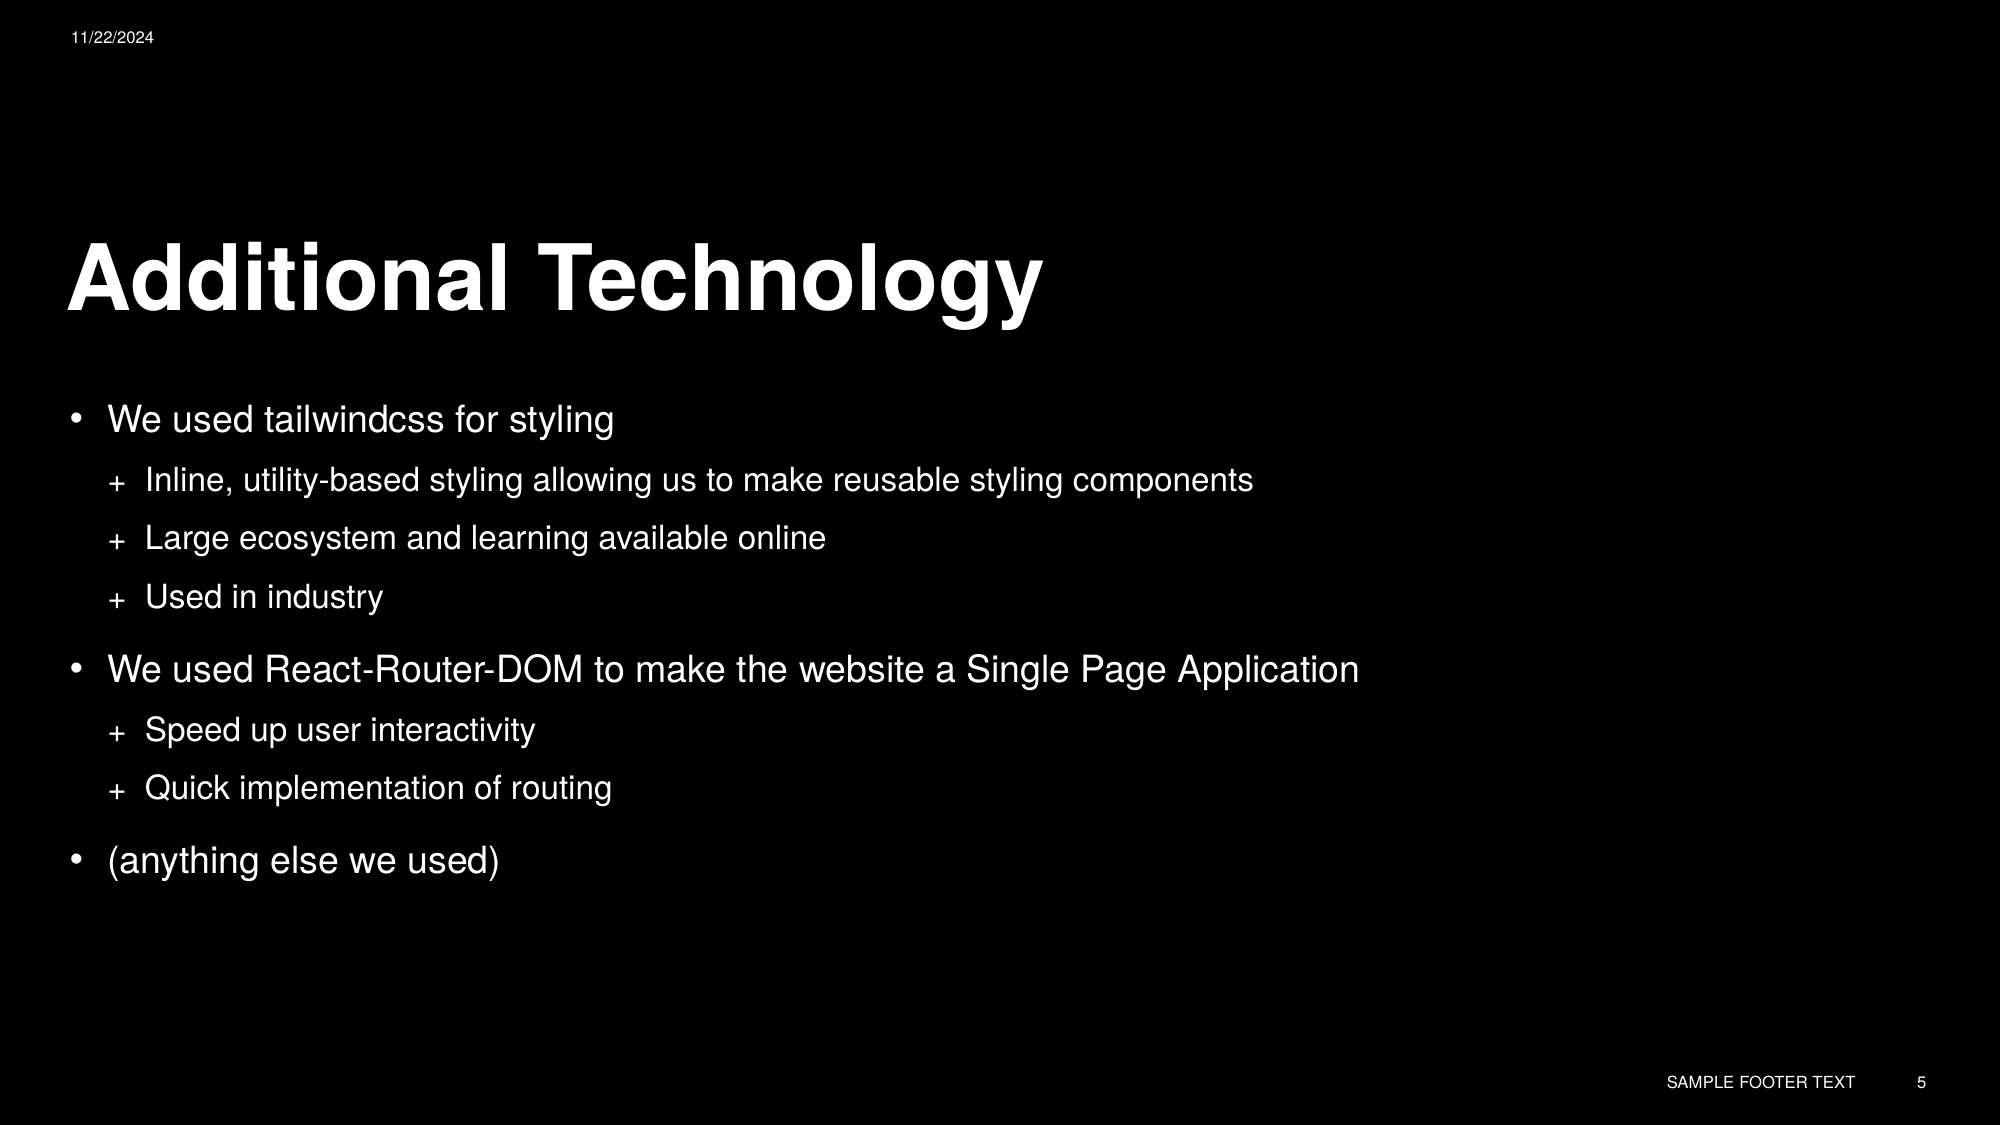

11/22/2024
# Additional Technology
We used tailwindcss for styling
Inline, utility-based styling allowing us to make reusable styling components
Large ecosystem and learning available online
Used in industry
We used React-Router-DOM to make the website a Single Page Application
Speed up user interactivity
Quick implementation of routing
(anything else we used)
Sample Footer Text
5